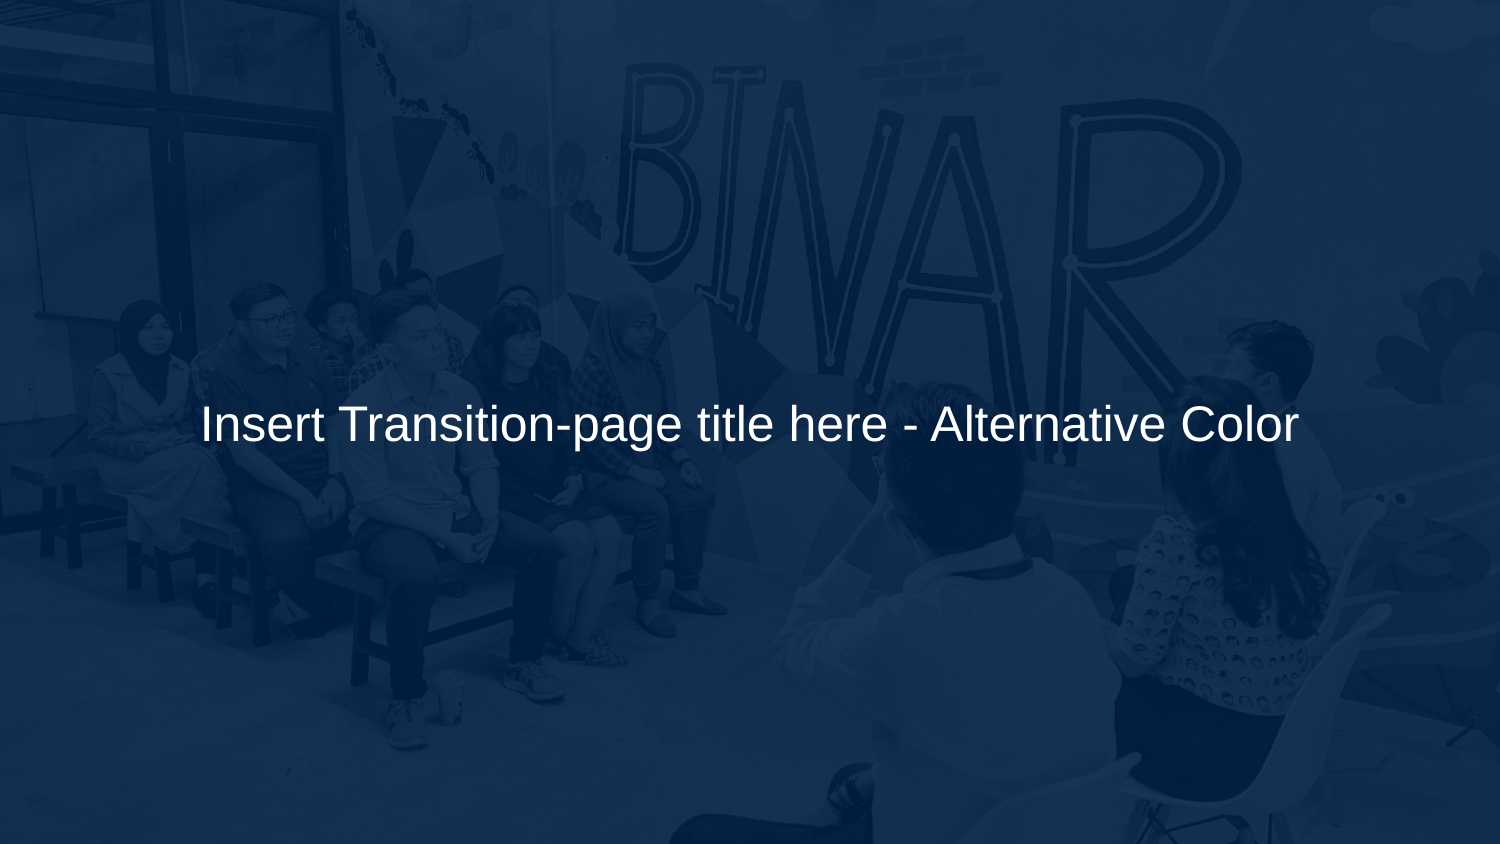

# Insert Transition-page title here - Alternative Color